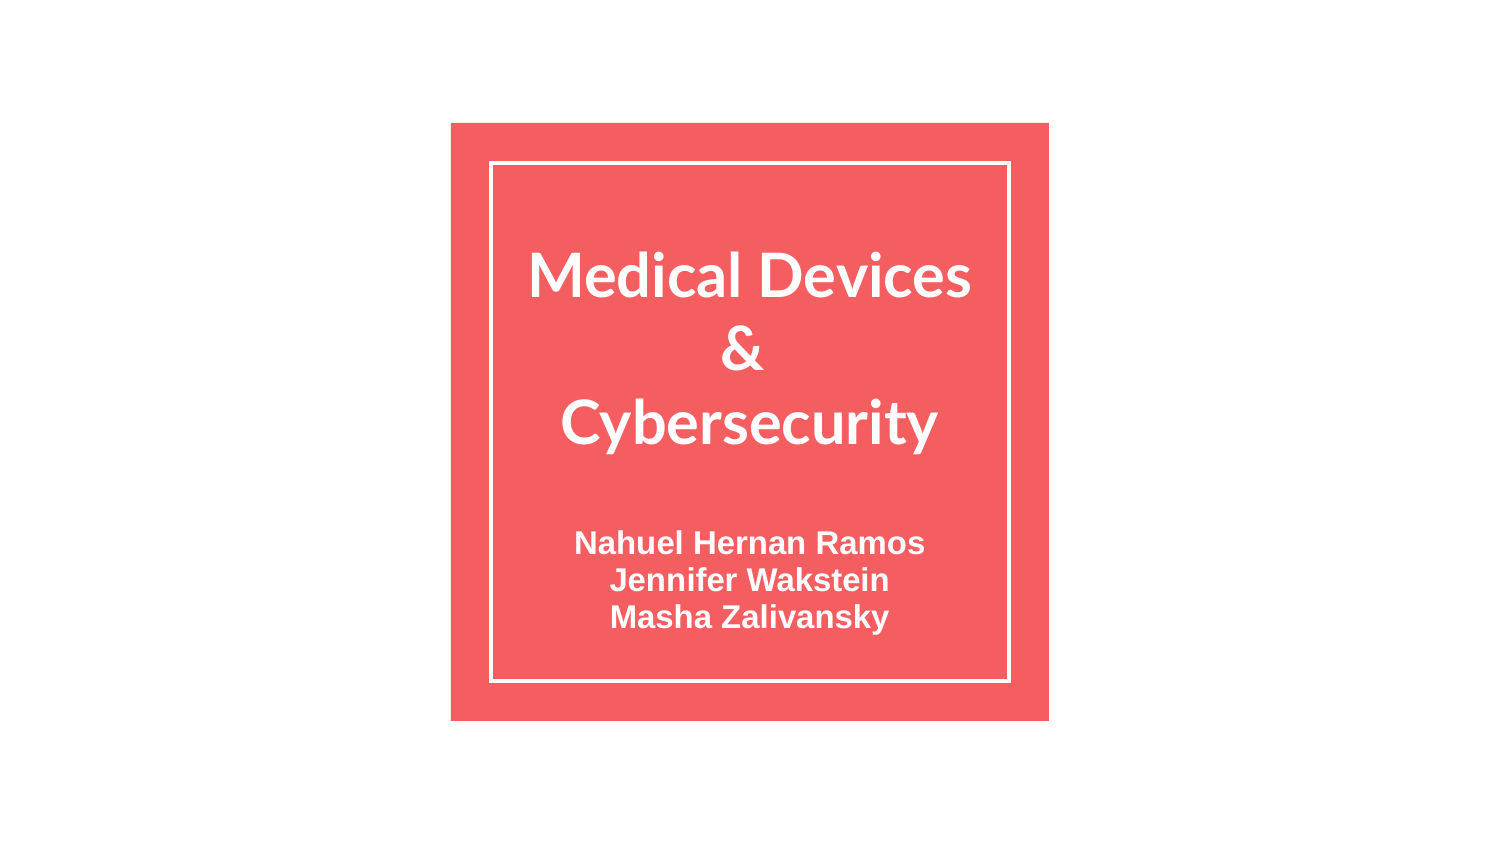

# Medical Devices & Cybersecurity
Nahuel Hernan Ramos
Jennifer Wakstein
Masha Zalivansky